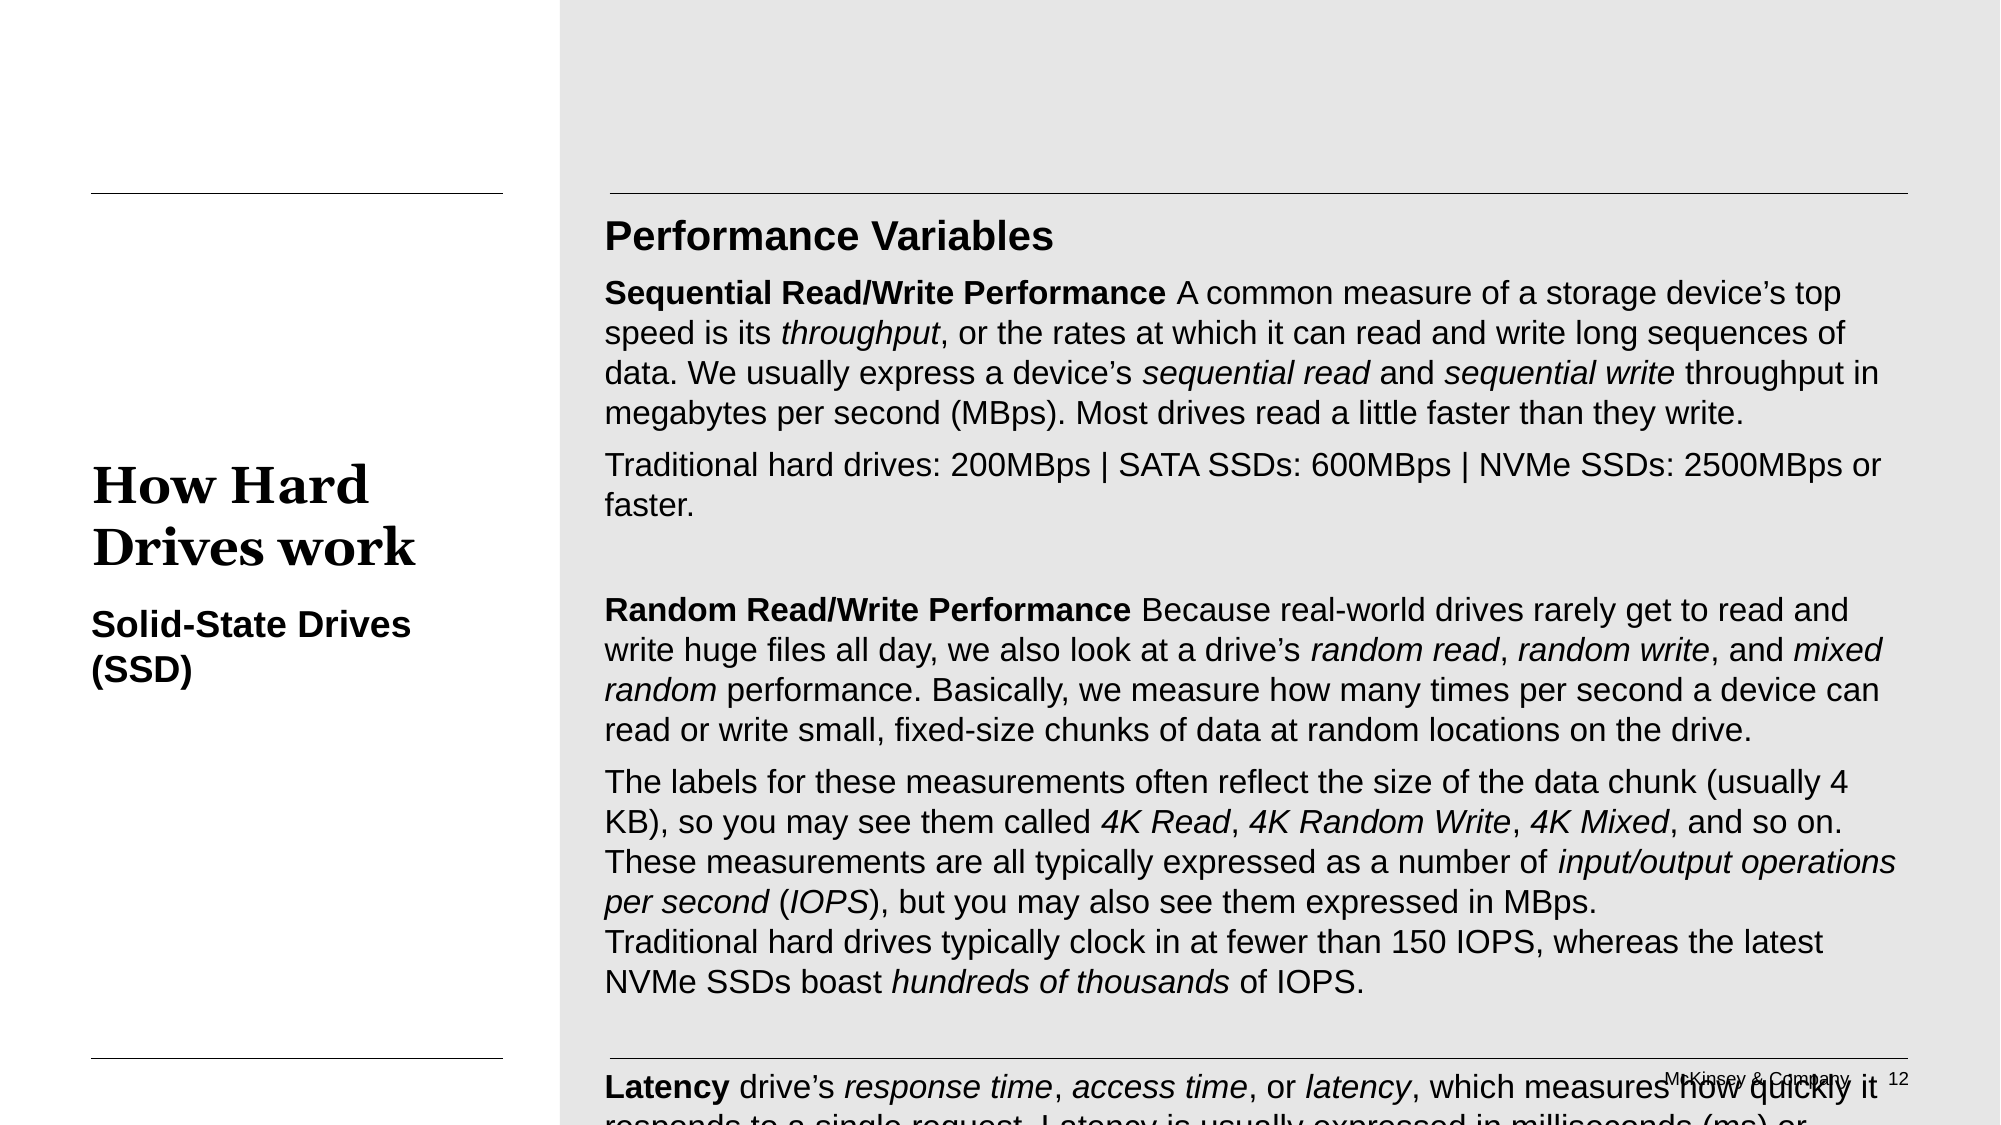

Performance Variables
Sequential Read/Write Performance A common measure of a storage device’s top speed is its throughput, or the rates at which it can read and write long sequences of data. We usually express a device’s sequential read and sequential write throughput in megabytes per second (MBps). Most drives read a little faster than they write.
Traditional hard drives: 200MBps | SATA SSDs: 600MBps | NVMe SSDs: 2500MBps or faster.

Random Read/Write Performance Because real-world drives rarely get to read and write huge files all day, we also look at a drive’s random read, random write, and mixed random performance. Basically, we measure how many times per second a device can read or write small, fixed-size chunks of data at random locations on the drive.
The labels for these measurements often reflect the size of the data chunk (usually 4 KB), so you may see them called 4K Read, 4K Random Write, 4K Mixed, and so on. These measurements are all typically expressed as a number of input/output operations per second (IOPS), but you may also see them expressed in MBps.
Traditional hard drives typically clock in at fewer than 150 IOPS, whereas the latest NVMe SSDs boast hundreds of thousands of IOPS.

Latency drive’s response time, access time, or latency, which measures how quickly it responds to a single request. Latency is usually expressed in milliseconds (ms) or microseconds (μs). Low-latency storage is critical for high-performance file and database servers, but the latency of most modern drives is fine for general use.
Traiditonal hard drives: <20ms | SSDs < 1ms.

# How Hard Drives work
Solid-State Drives (SSD)